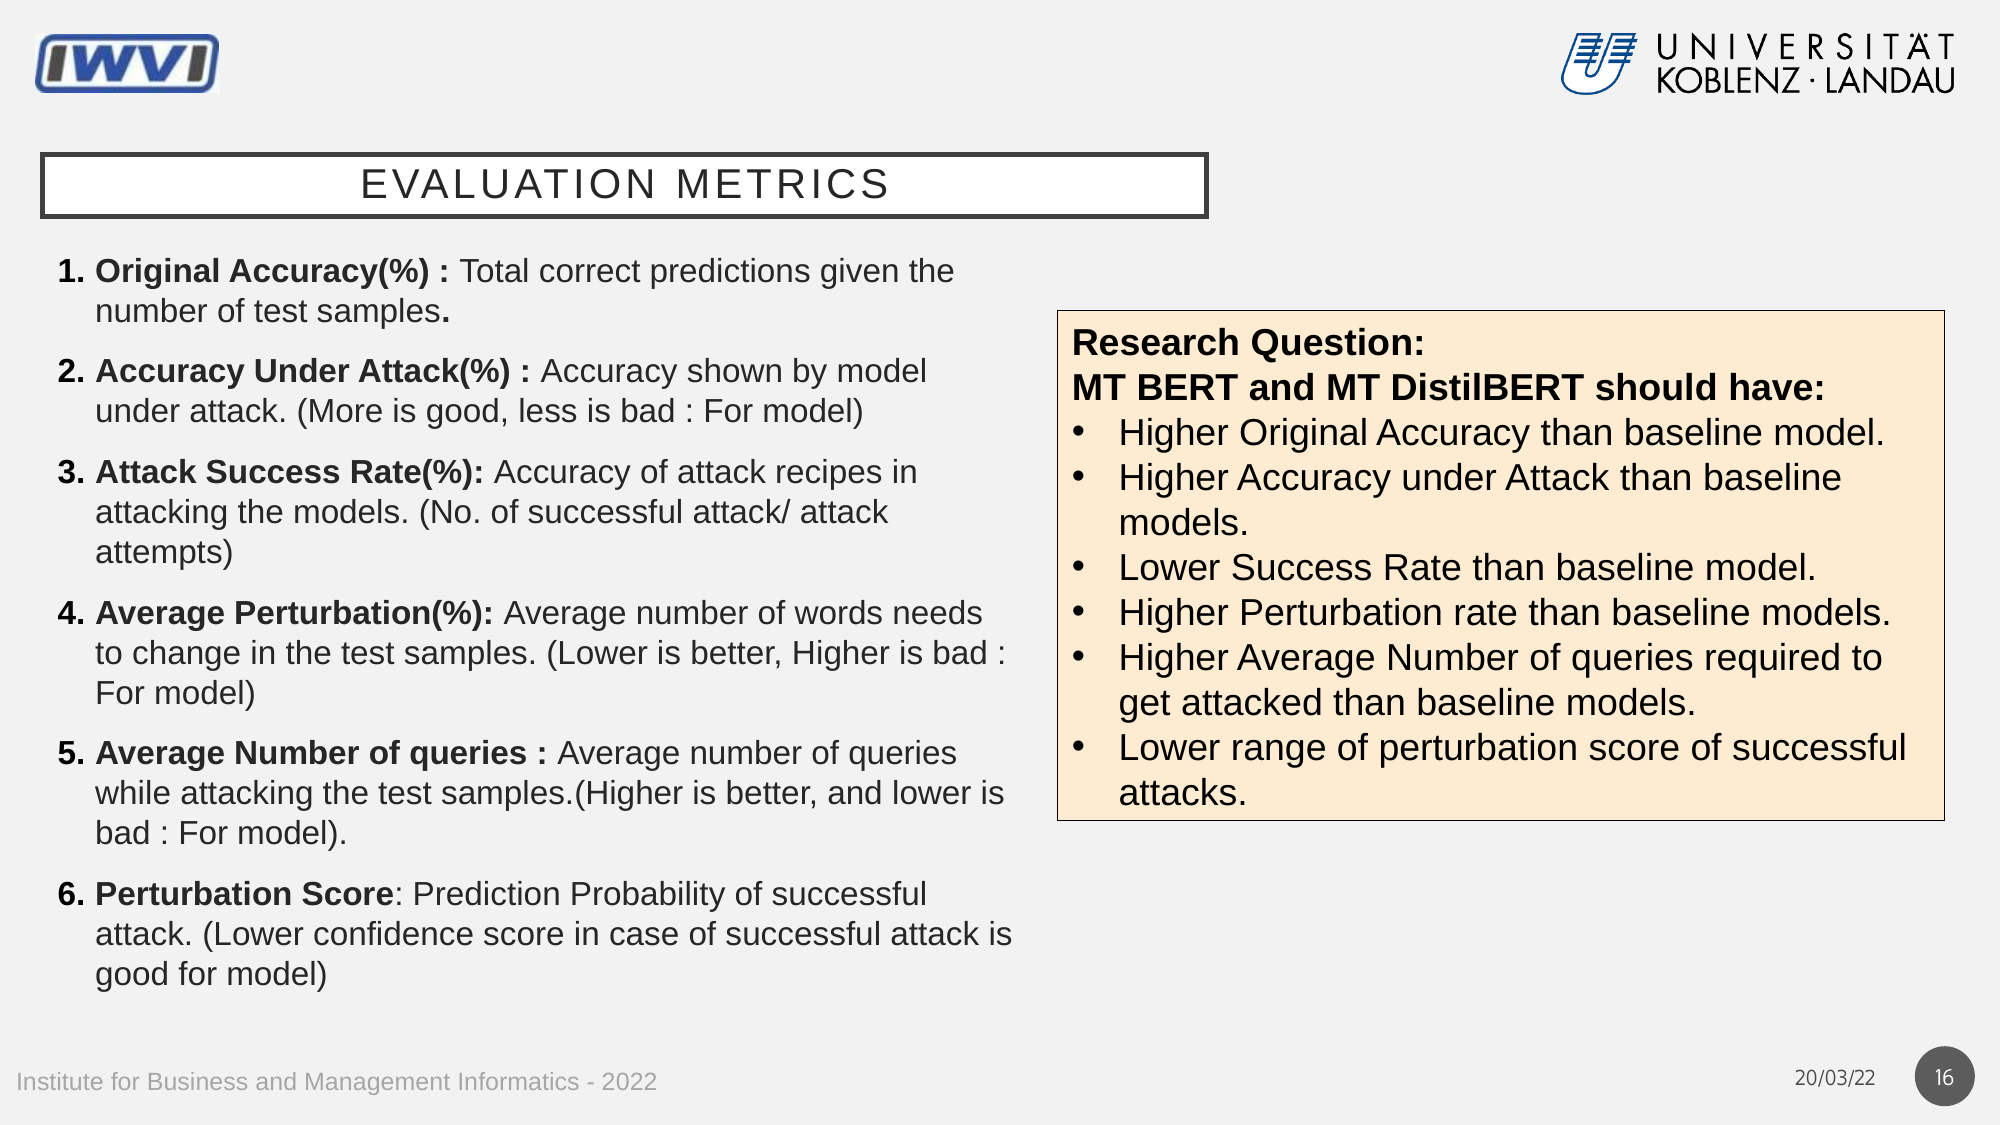

# Evaluation Metrics
Original Accuracy(%) : Total correct predictions given the number of test samples.
Accuracy Under Attack(%) : Accuracy shown by model under attack. (More is good, less is bad : For model)
Attack Success Rate(%): Accuracy of attack recipes in attacking the models. (No. of successful attack/ attack attempts)
Average Perturbation(%): Average number of words needs to change in the test samples. (Lower is better, Higher is bad : For model)
Average Number of queries : Average number of queries while attacking the test samples.(Higher is better, and lower is bad : For model).
Perturbation Score: Prediction Probability of successful attack. (Lower confidence score in case of successful attack is good for model)
Research Question:
MT BERT and MT DistilBERT should have:
Higher Original Accuracy than baseline model.
Higher Accuracy under Attack than baseline models.
Lower Success Rate than baseline model.
Higher Perturbation rate than baseline models.
Higher Average Number of queries required to get attacked than baseline models.
Lower range of perturbation score of successful attacks.
16
20/03/22